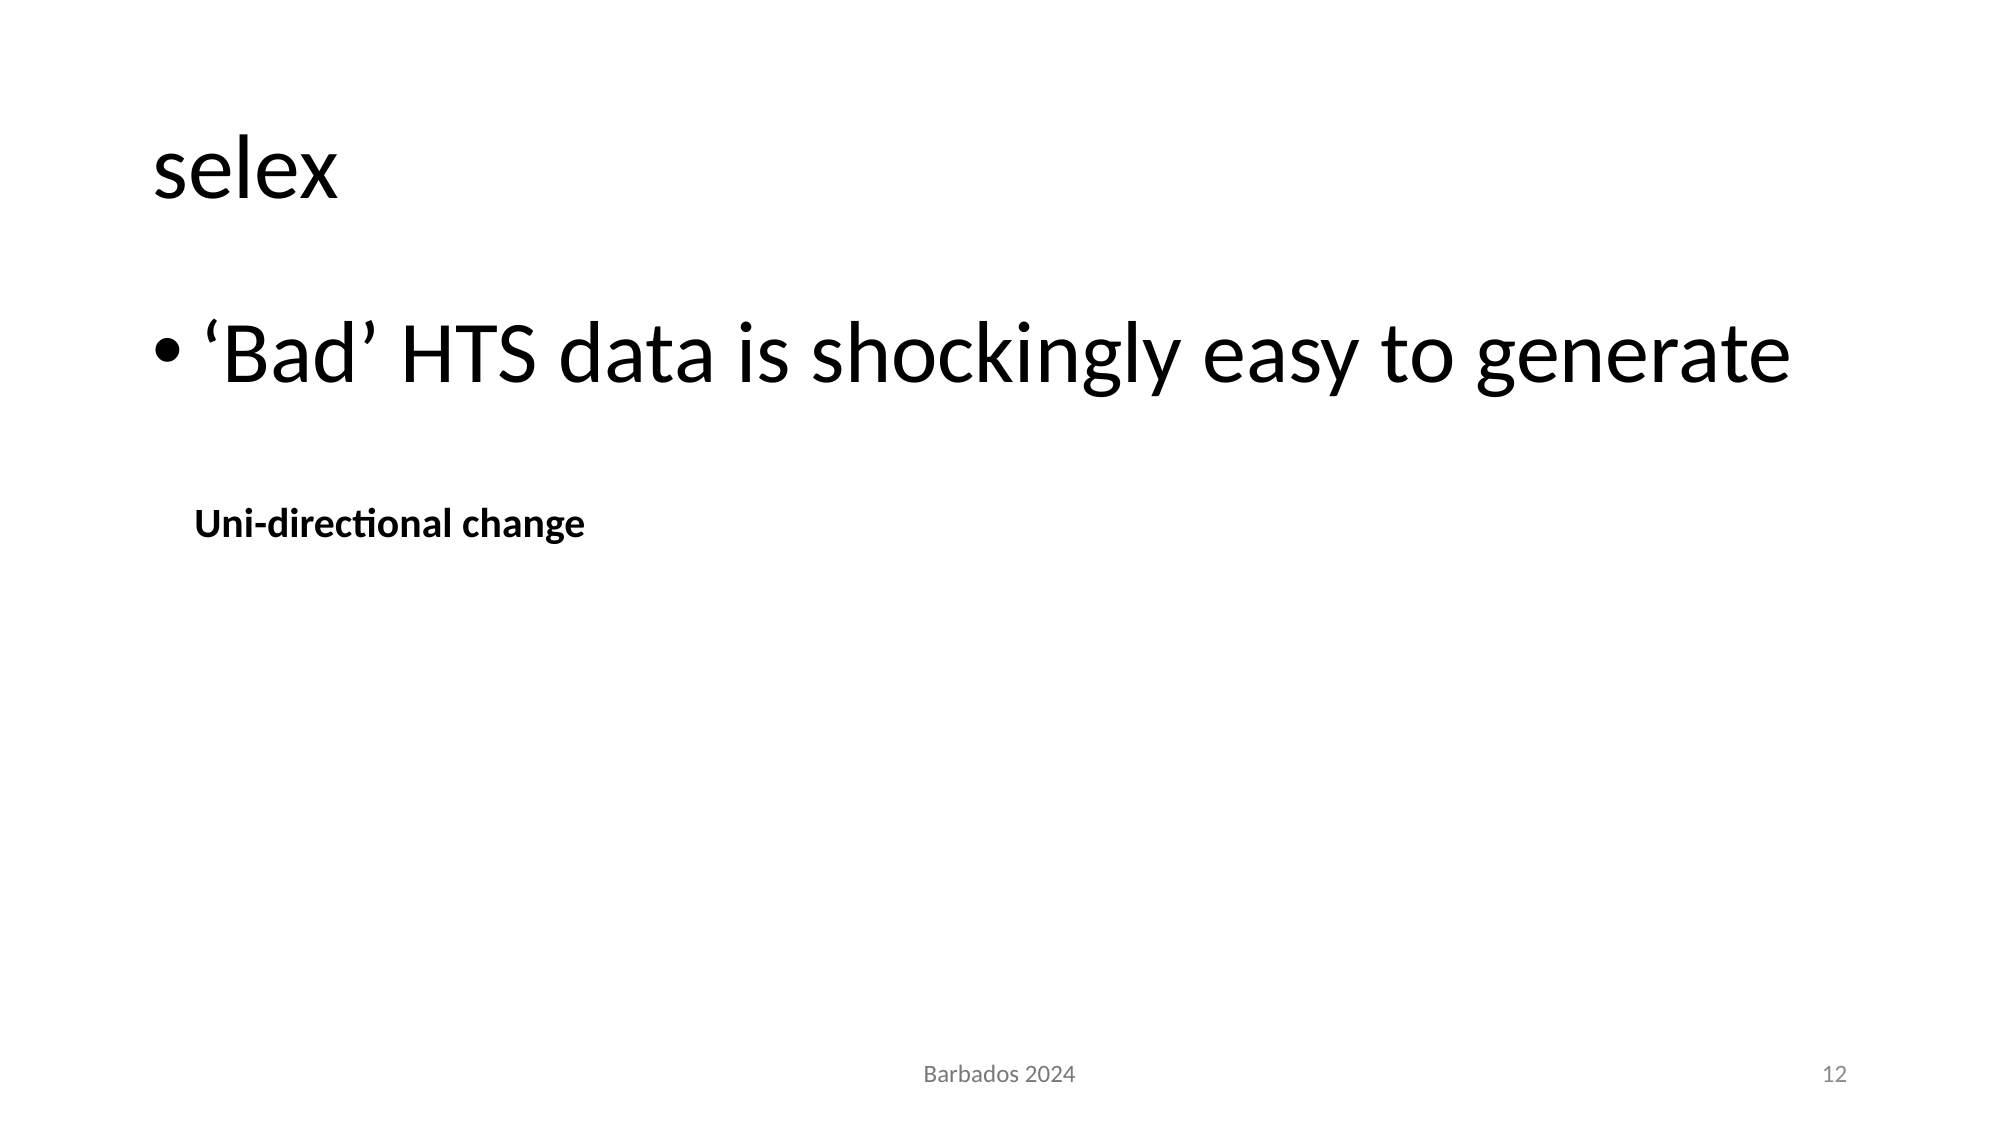

# selex
‘Bad’ HTS data is shockingly easy to generate
Uni-directional change
Barbados 2024
12